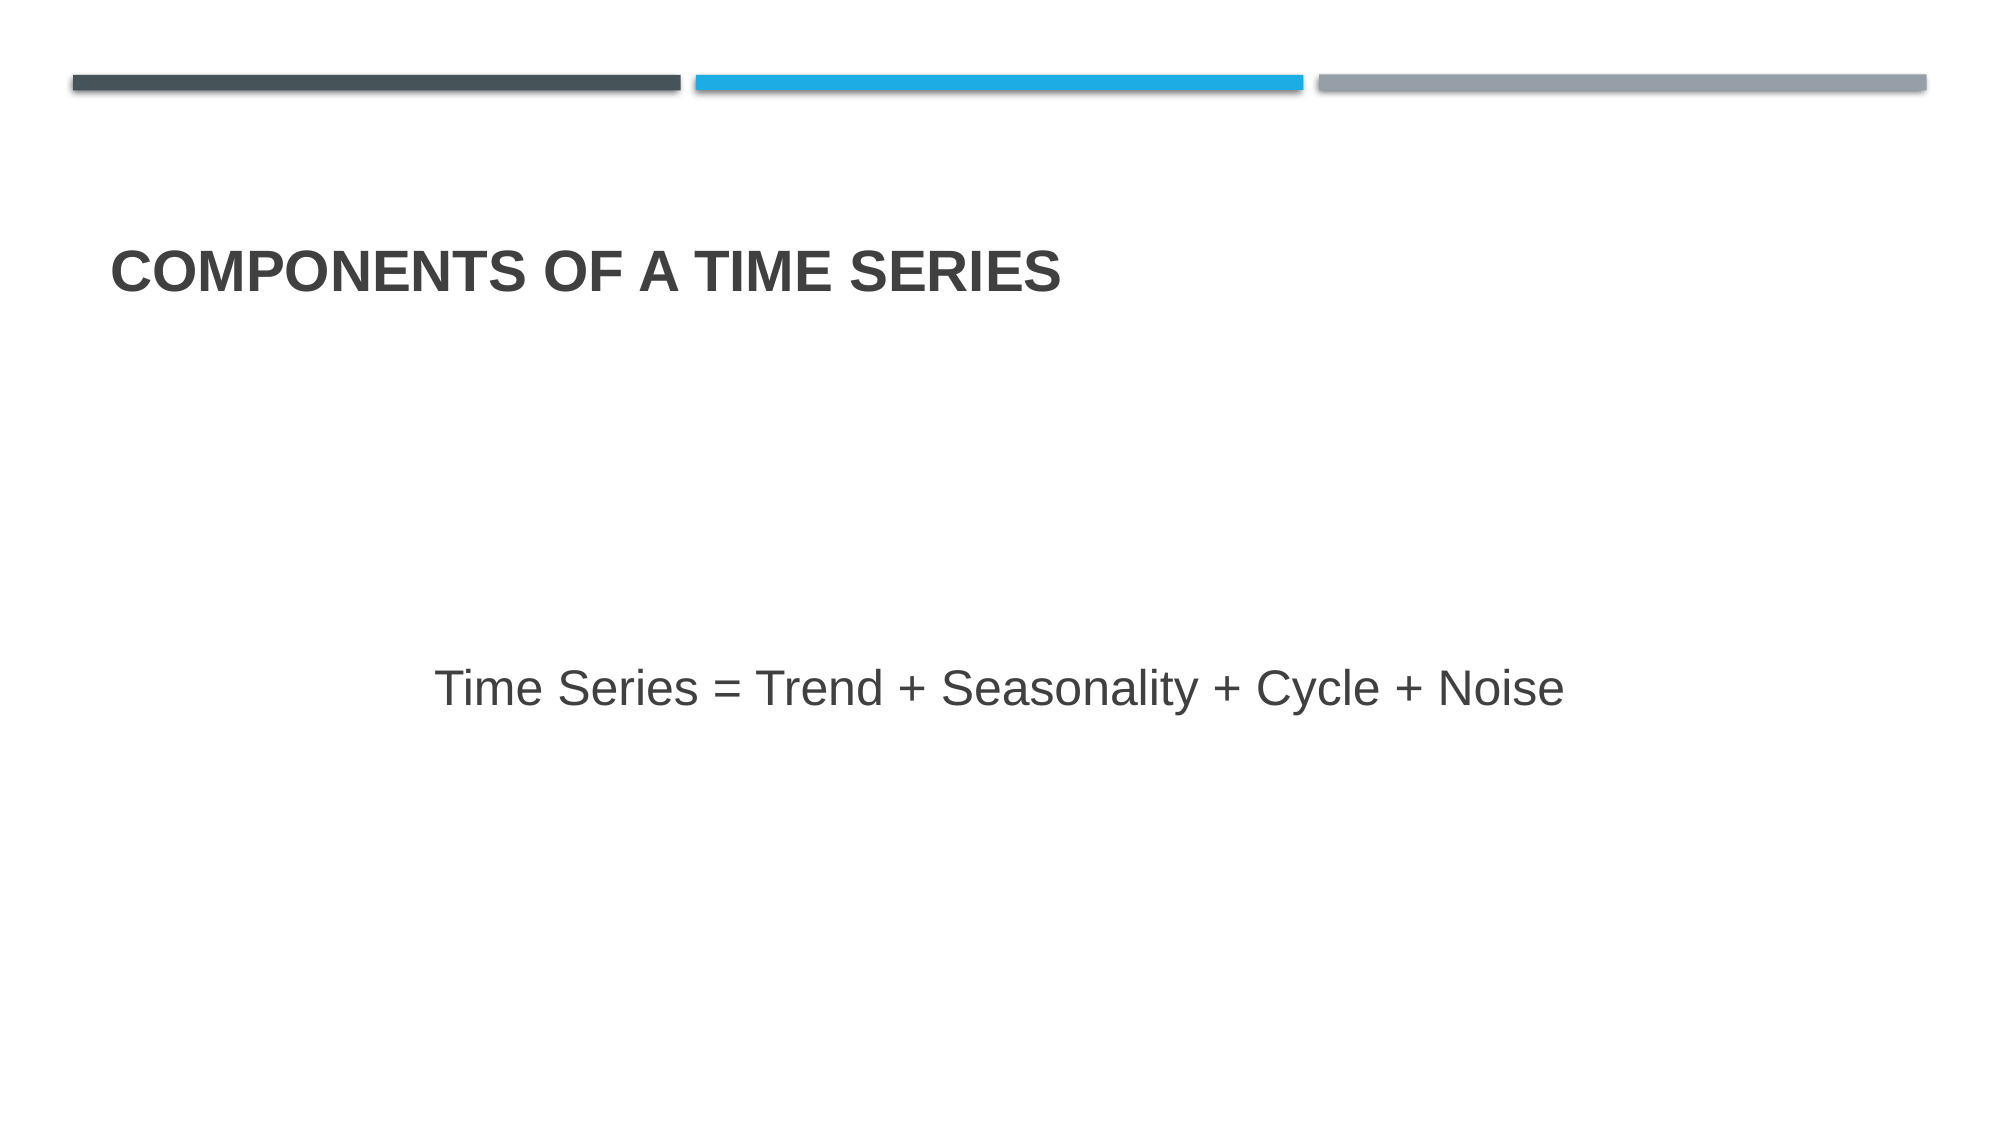

# Components of a time series
Time Series = Trend + Seasonality + Cycle + Noise